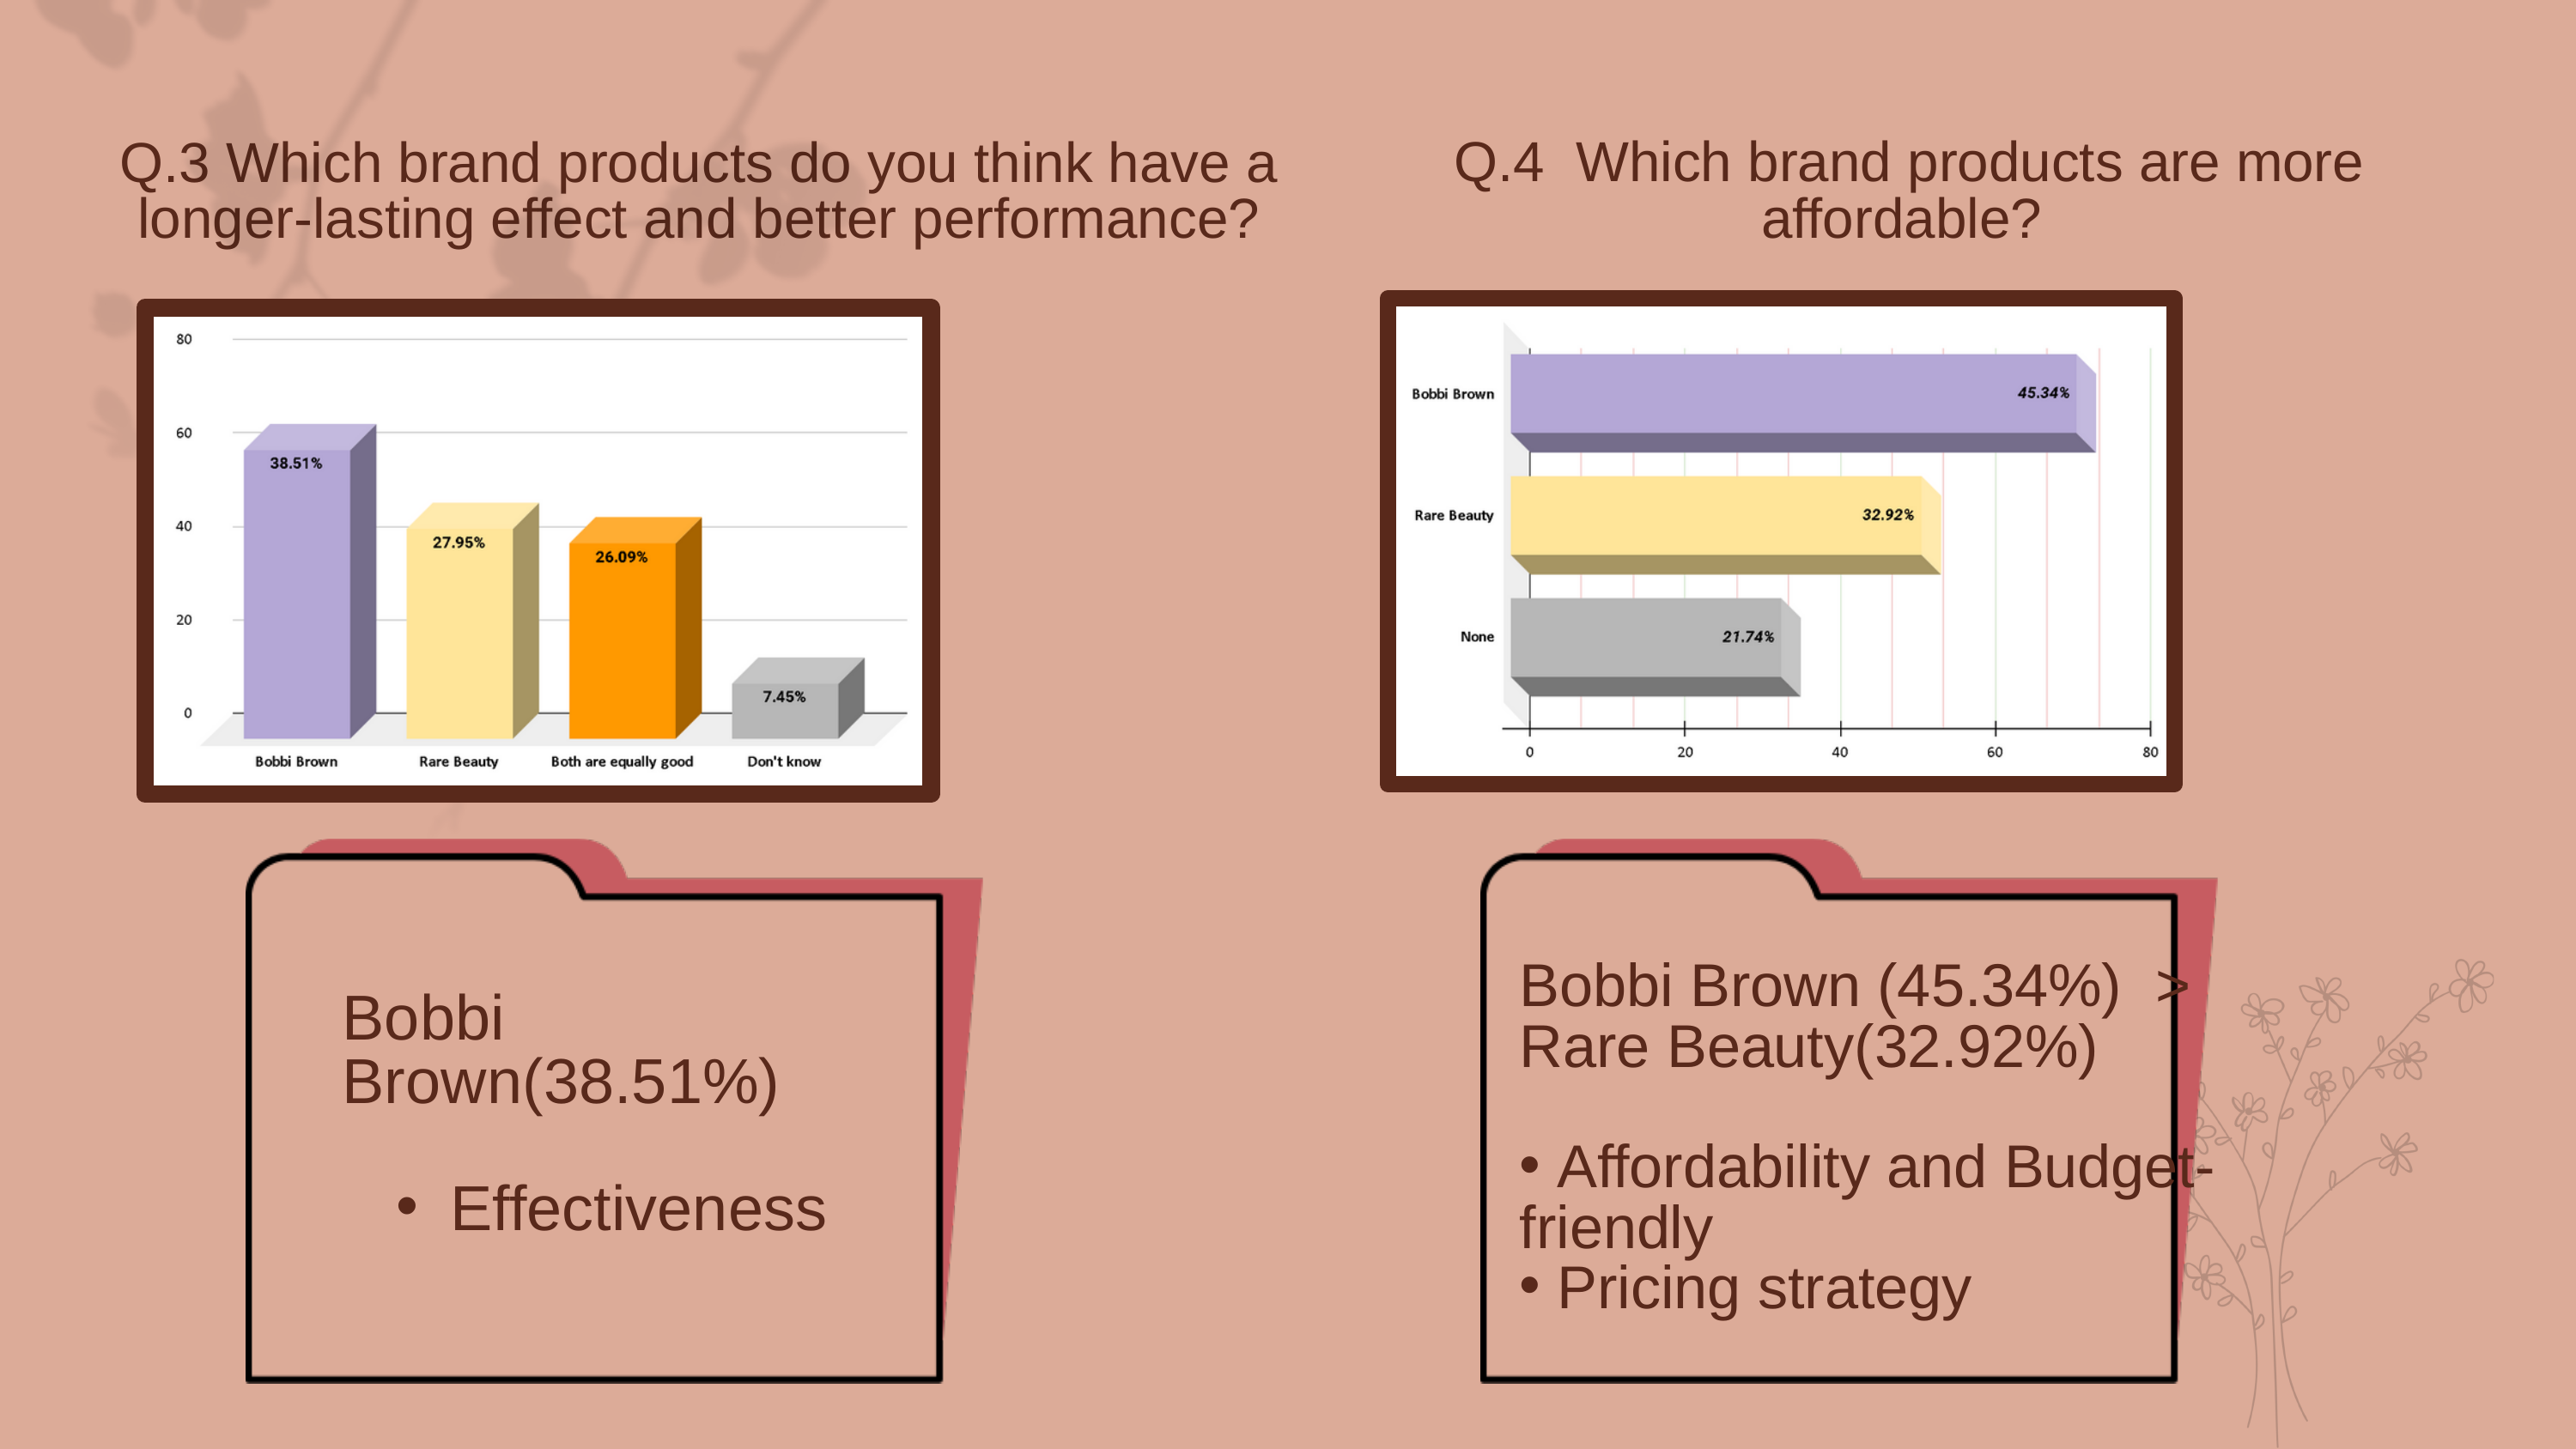

Q.4  Which brand products are more affordable?

Q.3 Which brand products do you think have a longer-lasting effect and better performance?

Bobbi Brown (45.34%)  >  Rare Beauty(32.92%)

 Affordability and Budget-friendly
 Pricing strategy

Bobbi Brown(38.51%)

Effectiveness